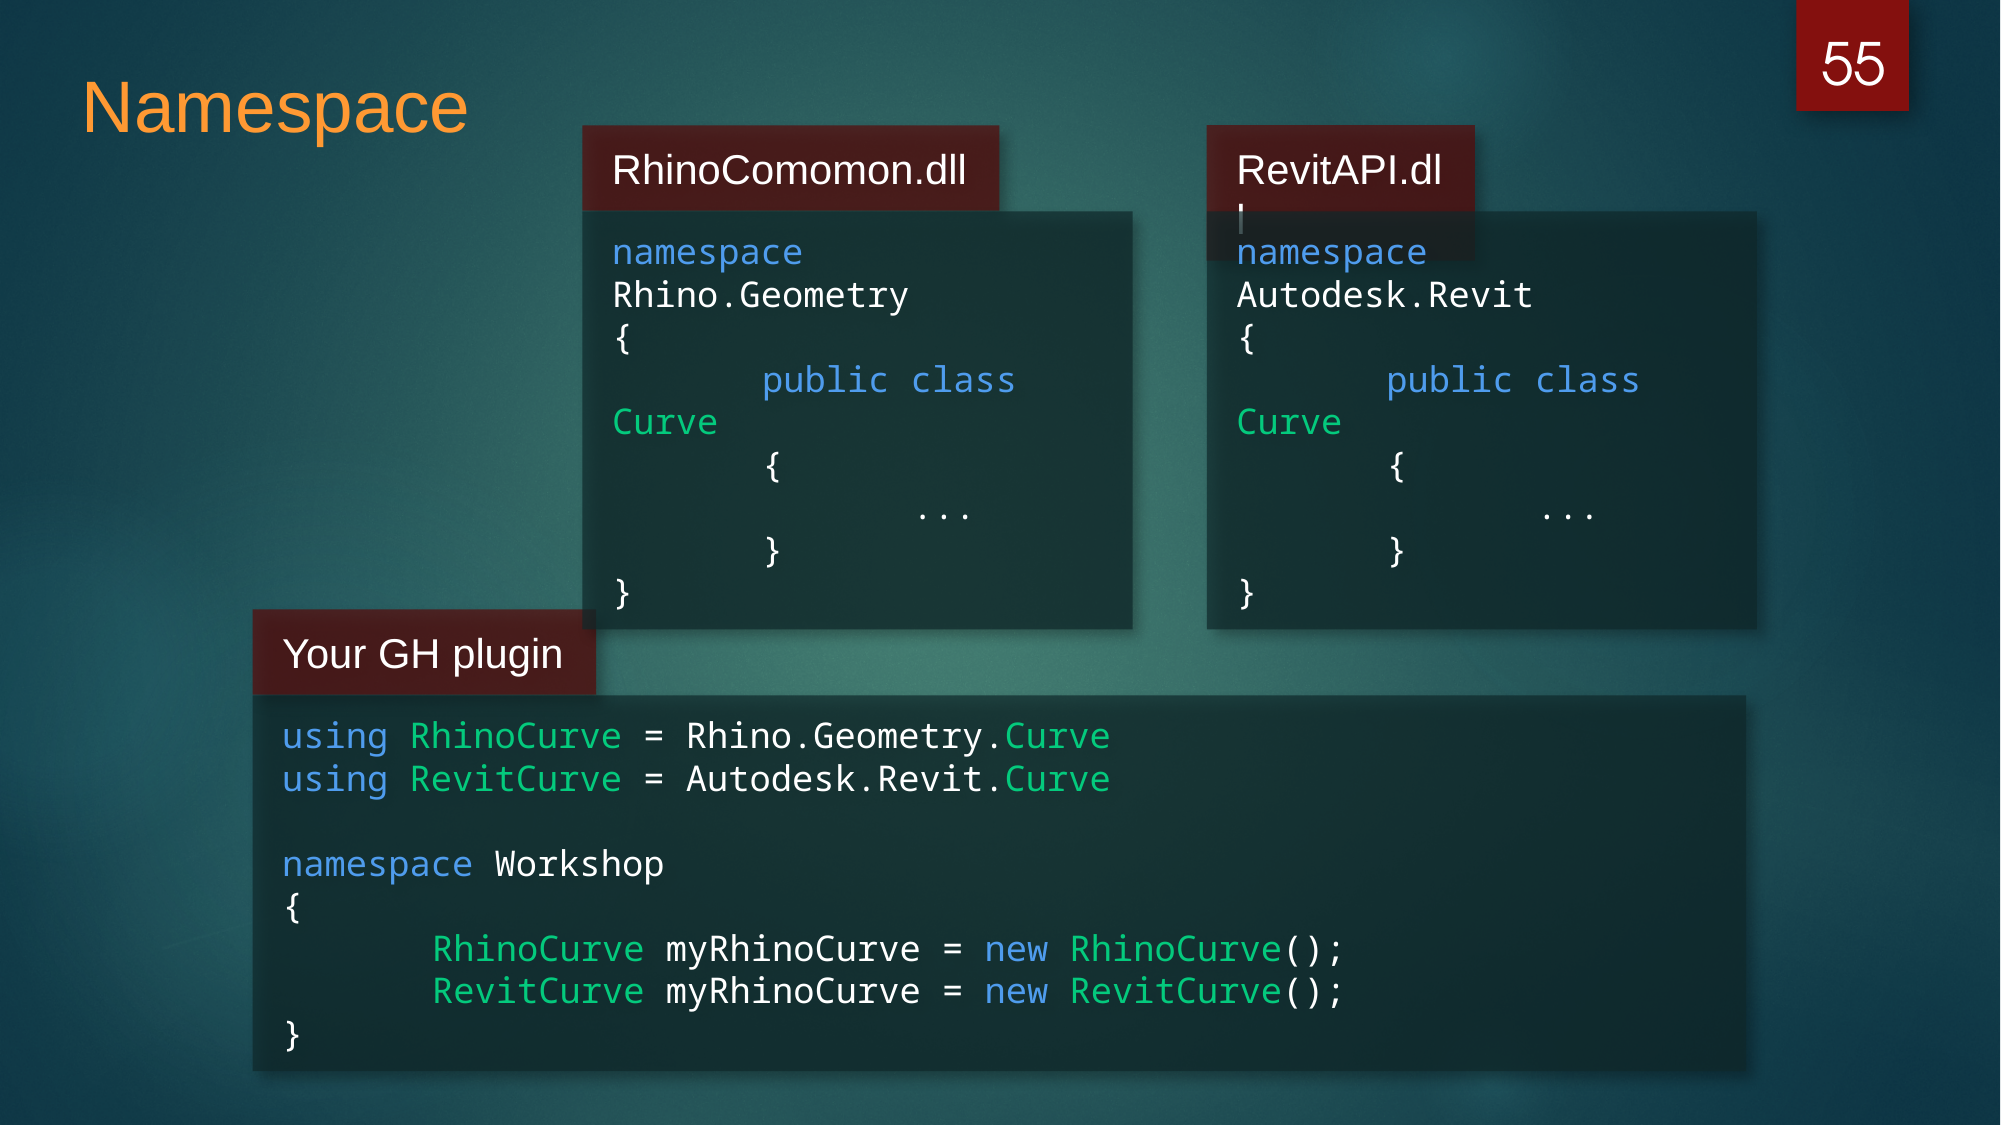

55
Namespace
RhinoComomon.dll
RevitAPI.dll
namespace Rhino.Geometry
{
	public class Curve
	{
		...
	}
}
namespace Autodesk.Revit
{
	public class Curve
	{
		...
	}
}
Your GH plugin
using RhinoCurve = Rhino.Geometry.Curve
using RevitCurve = Autodesk.Revit.Curve

namespace Workshop
{
	RhinoCurve myRhinoCurve = new RhinoCurve();
	RevitCurve myRhinoCurve = new RevitCurve();
}